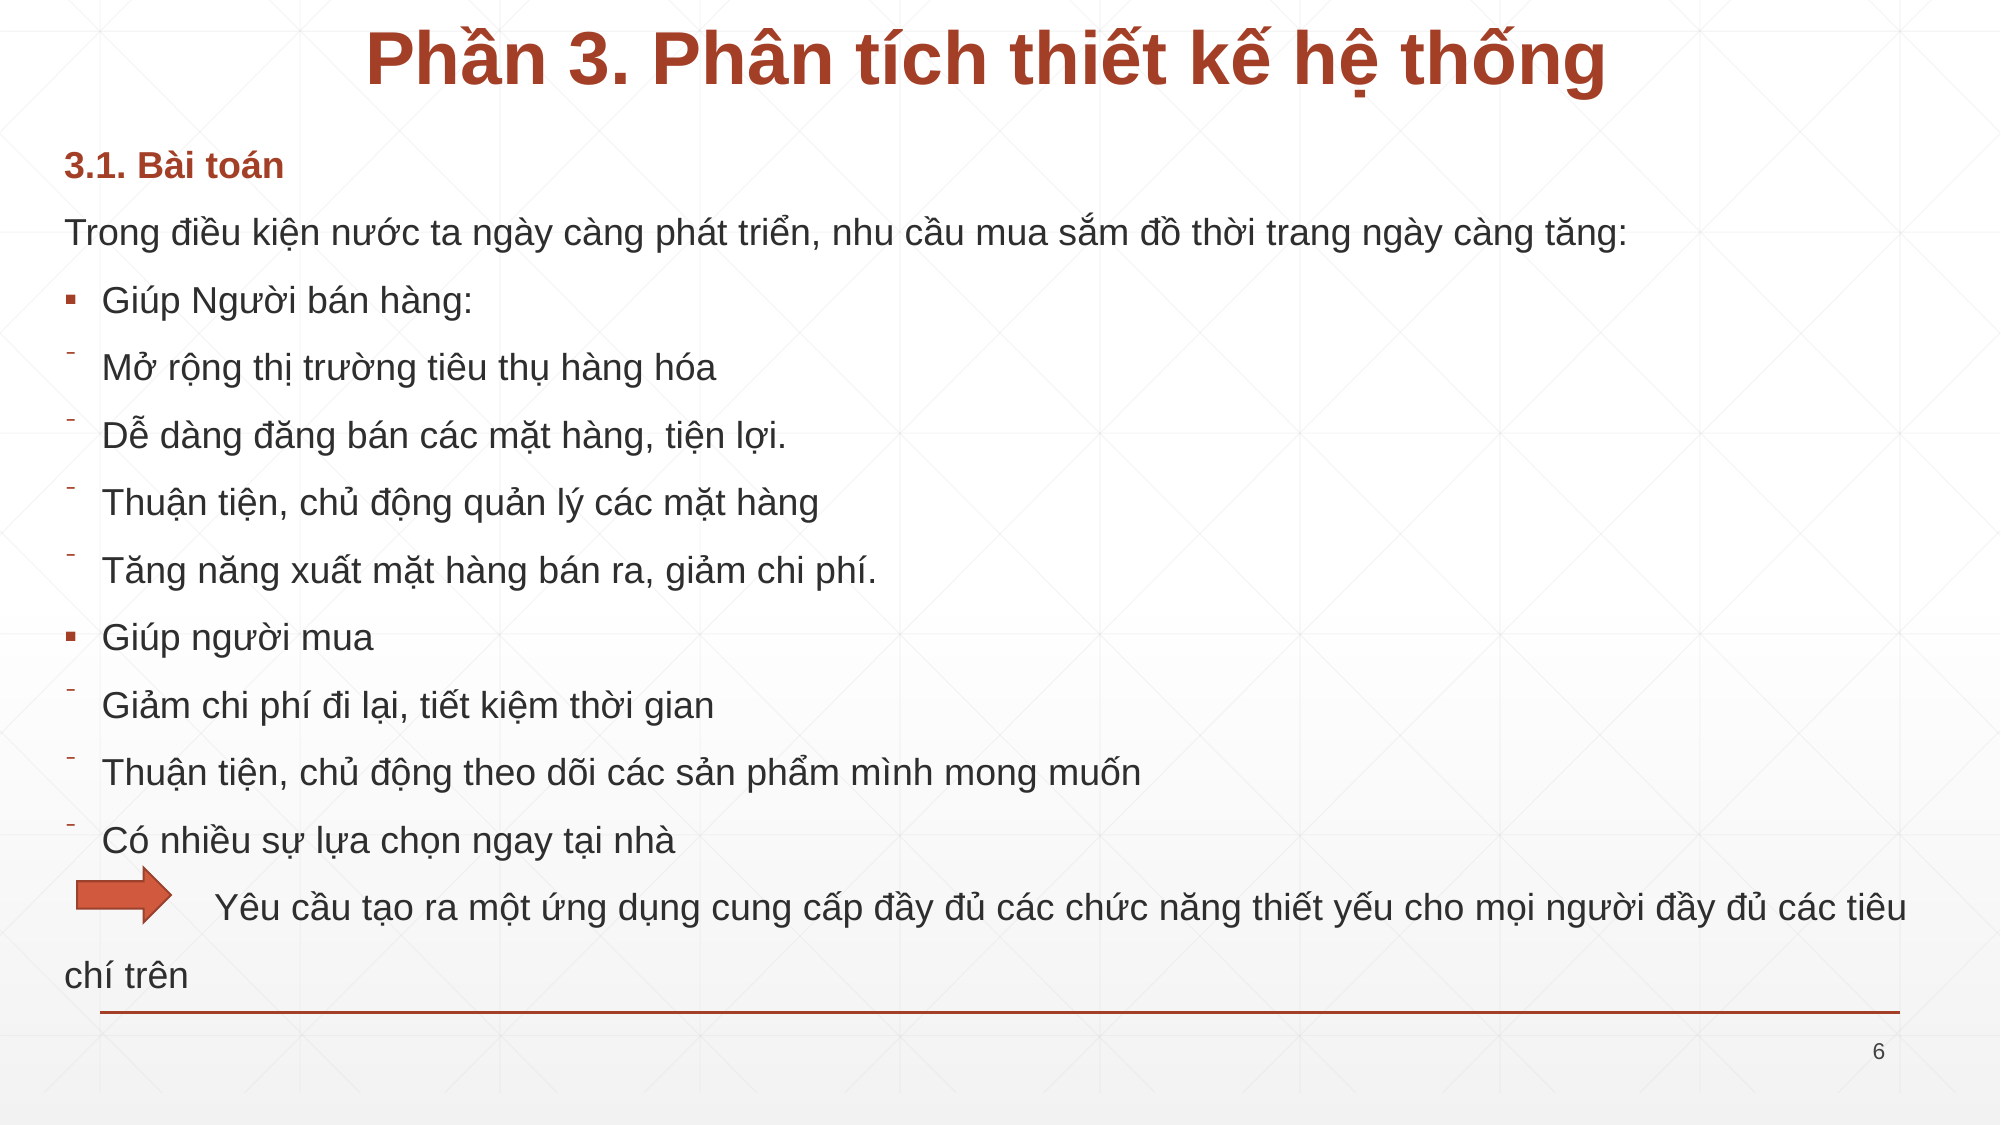

# Phần 3. Phân tích thiết kế hệ thống
3.1. Bài toán
Trong điều kiện nước ta ngày càng phát triển, nhu cầu mua sắm đồ thời trang ngày càng tăng:
Giúp Người bán hàng:
Mở rộng thị trường tiêu thụ hàng hóa
Dễ dàng đăng bán các mặt hàng, tiện lợi.
Thuận tiện, chủ động quản lý các mặt hàng
Tăng năng xuất mặt hàng bán ra, giảm chi phí.
Giúp người mua
Giảm chi phí đi lại, tiết kiệm thời gian
Thuận tiện, chủ động theo dõi các sản phẩm mình mong muốn
Có nhiều sự lựa chọn ngay tại nhà
	Yêu cầu tạo ra một ứng dụng cung cấp đầy đủ các chức năng thiết yếu cho mọi người đầy đủ các tiêu chí trên

6